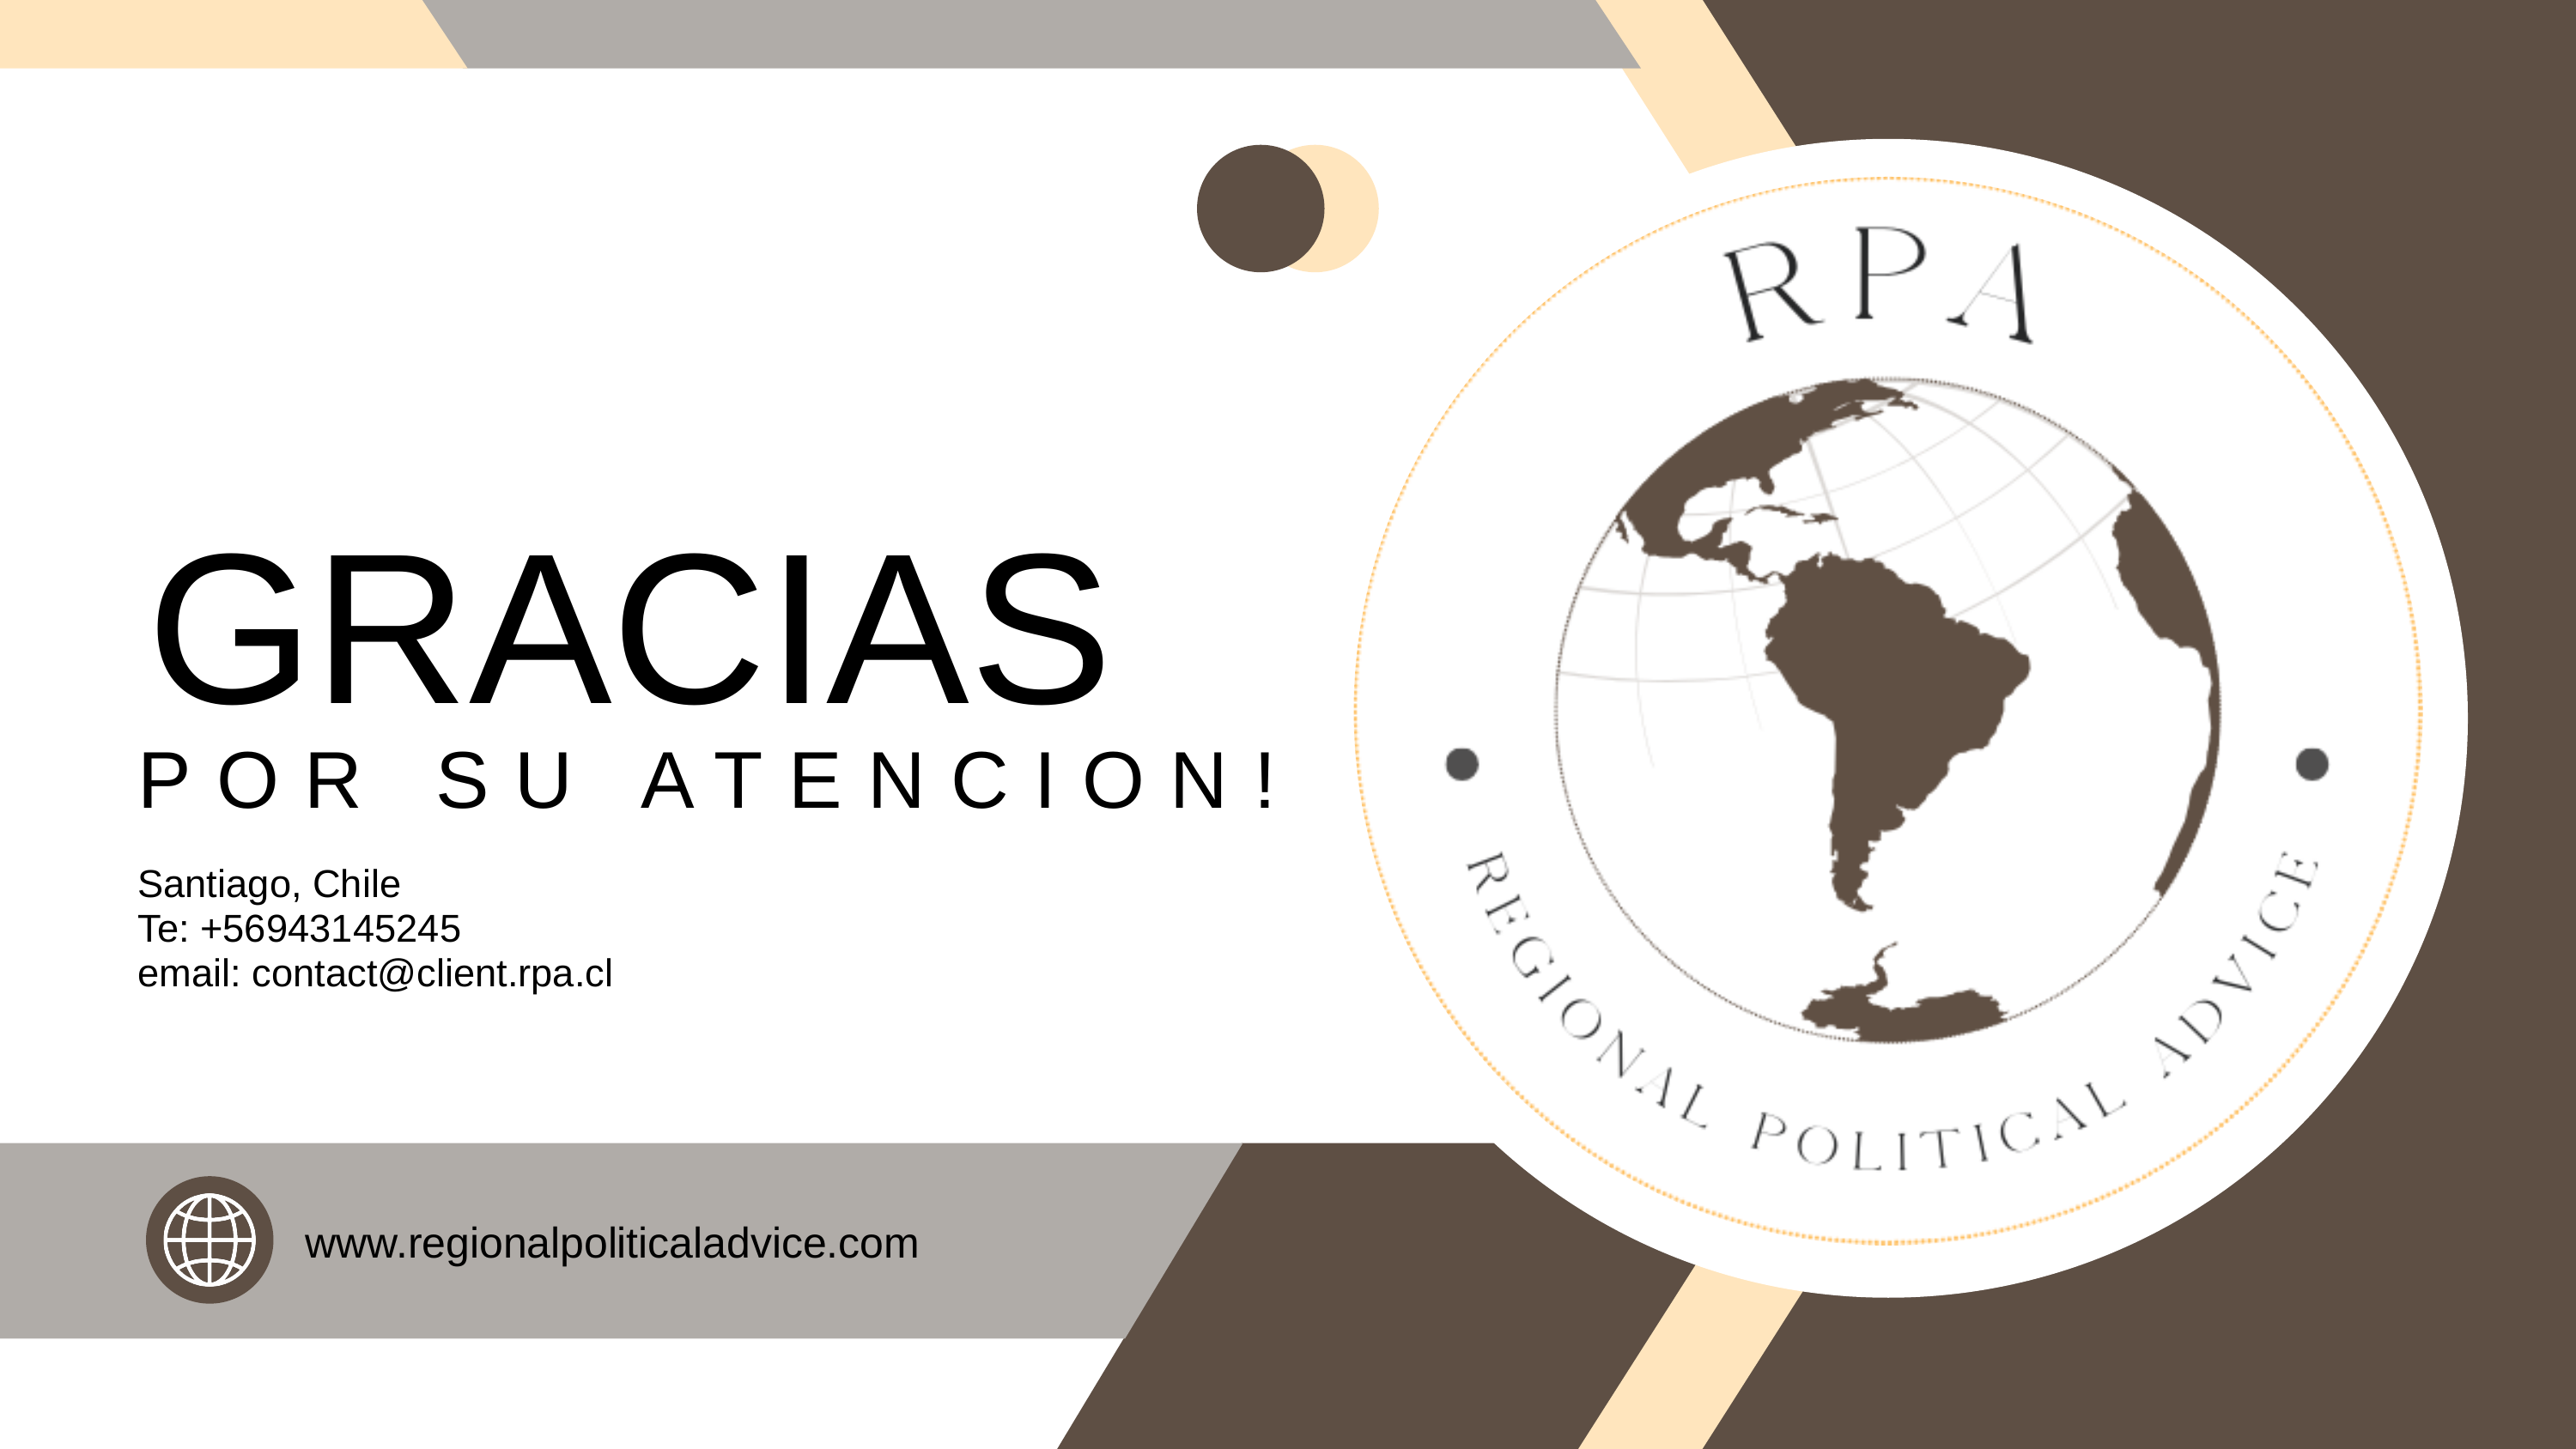

GRACIAS
POR SU ATENCION!
Santiago, Chile
Te: +56943145245
email: contact@client.rpa.cl

www.regionalpoliticaladvice.com